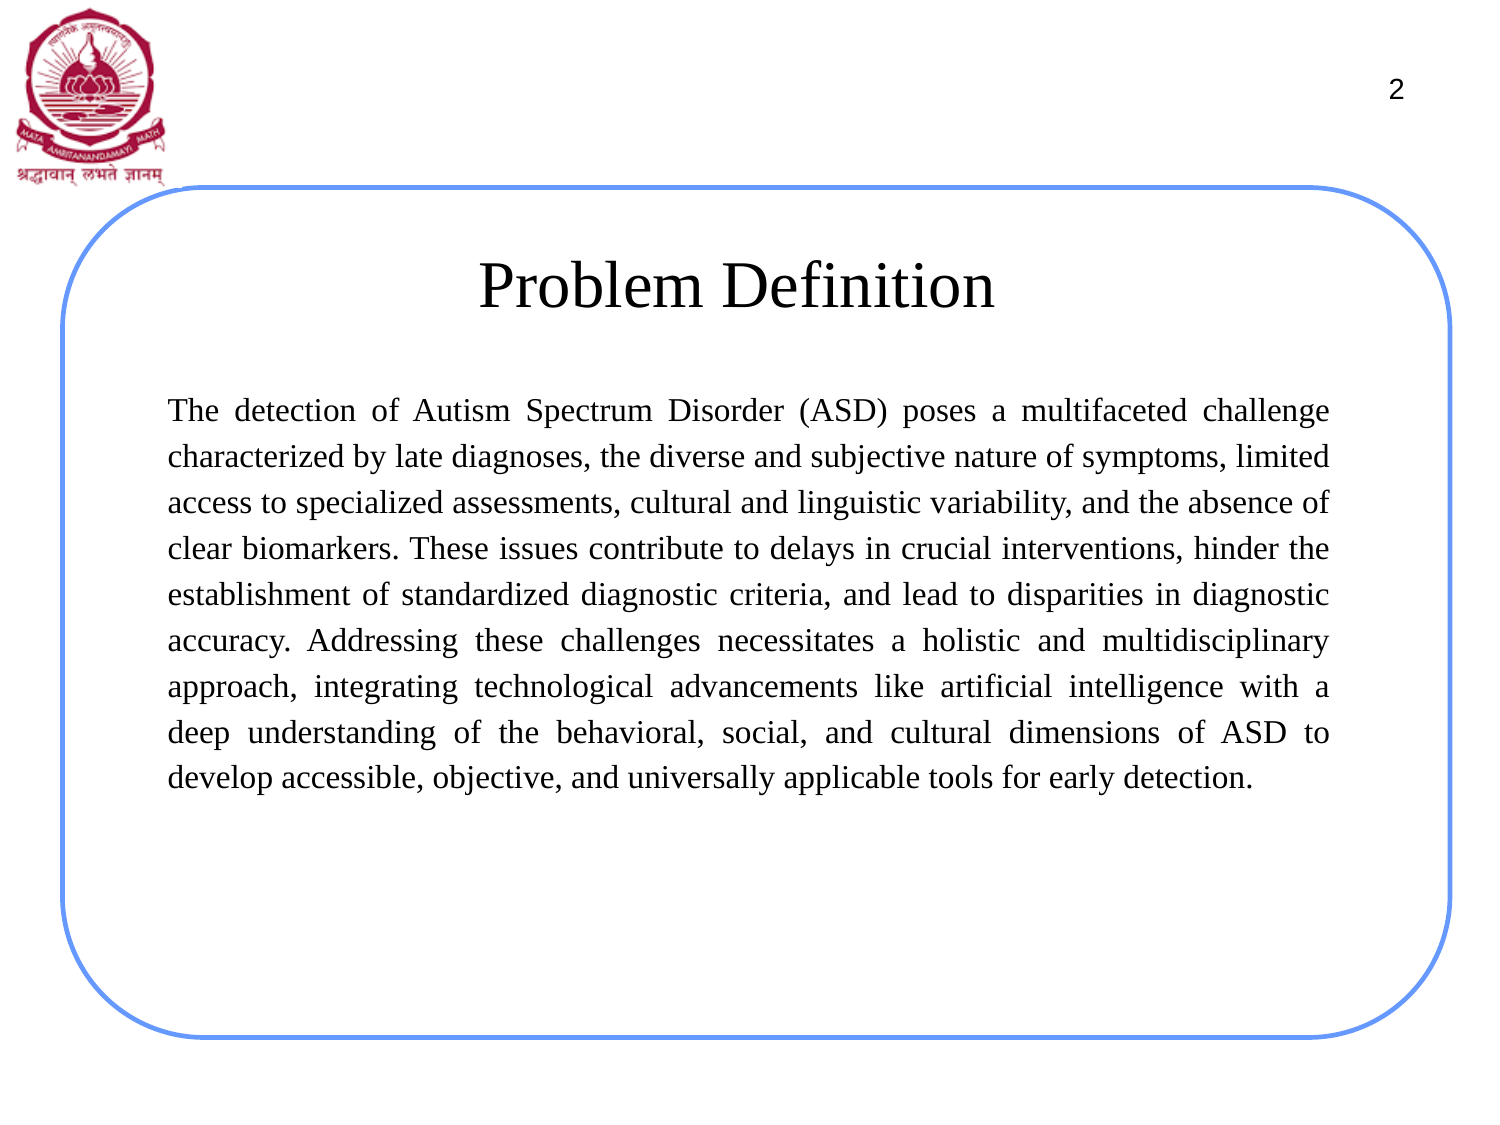

2
# Problem Definition
The detection of Autism Spectrum Disorder (ASD) poses a multifaceted challenge characterized by late diagnoses, the diverse and subjective nature of symptoms, limited access to specialized assessments, cultural and linguistic variability, and the absence of clear biomarkers. These issues contribute to delays in crucial interventions, hinder the establishment of standardized diagnostic criteria, and lead to disparities in diagnostic accuracy. Addressing these challenges necessitates a holistic and multidisciplinary approach, integrating technological advancements like artificial intelligence with a deep understanding of the behavioral, social, and cultural dimensions of ASD to develop accessible, objective, and universally applicable tools for early detection.